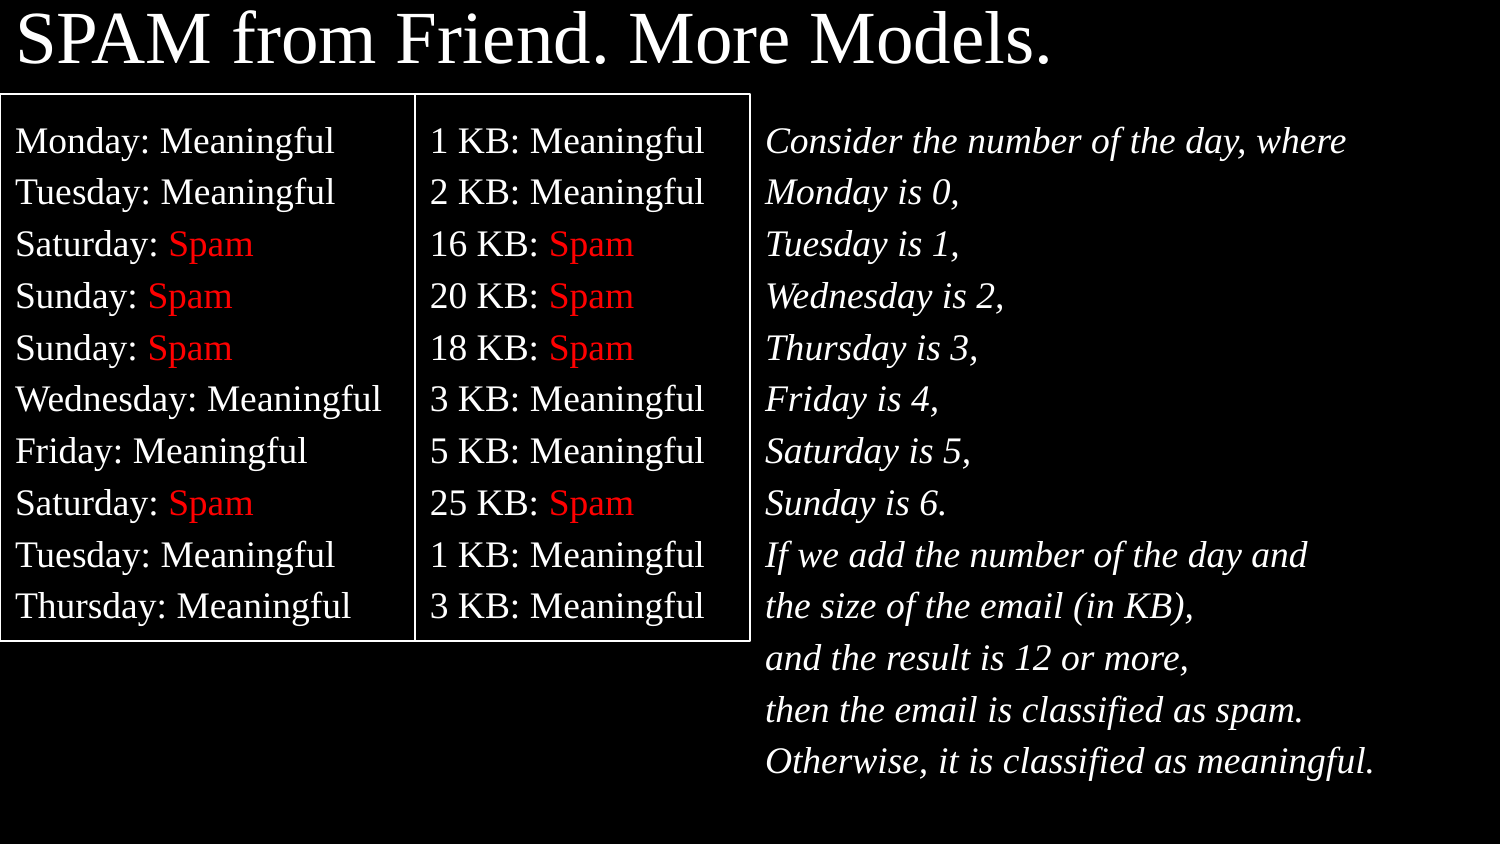

# SPAM from Friend. More Models.
Monday: Meaningful
Tuesday: Meaningful
Saturday: Spam
Sunday: Spam
Sunday: Spam
Wednesday: Meaningful
Friday: Meaningful
Saturday: Spam
Tuesday: Meaningful
Thursday: Meaningful
1 KB: Meaningful
2 KB: Meaningful
16 KB: Spam
20 KB: Spam
18 KB: Spam
3 KB: Meaningful
5 KB: Meaningful
25 KB: Spam
1 KB: Meaningful
3 KB: Meaningful
Consider the number of the day, where
Monday is 0,
Tuesday is 1,
Wednesday is 2,
Thursday is 3,
Friday is 4,
Saturday is 5,
Sunday is 6.
If we add the number of the day and
the size of the email (in KB),
and the result is 12 or more,
then the email is classified as spam.
Otherwise, it is classified as meaningful.